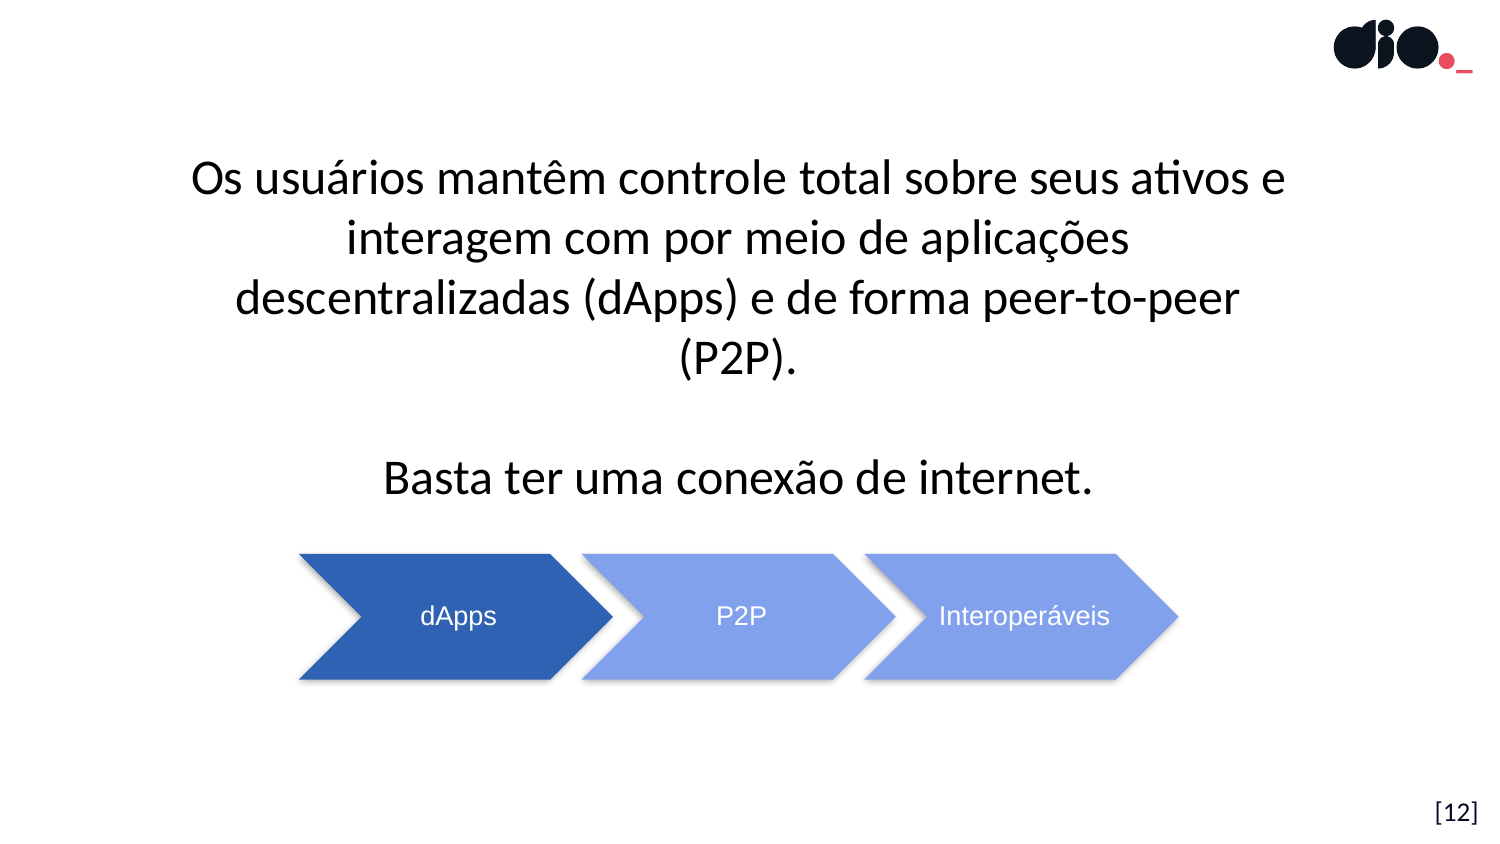

Os usuários mantêm controle total sobre seus ativos e interagem com por meio de aplicações descentralizadas (dApps) e de forma peer-to-peer (P2P).

Basta ter uma conexão de internet.
dApps
P2P
Interoperáveis
[12]